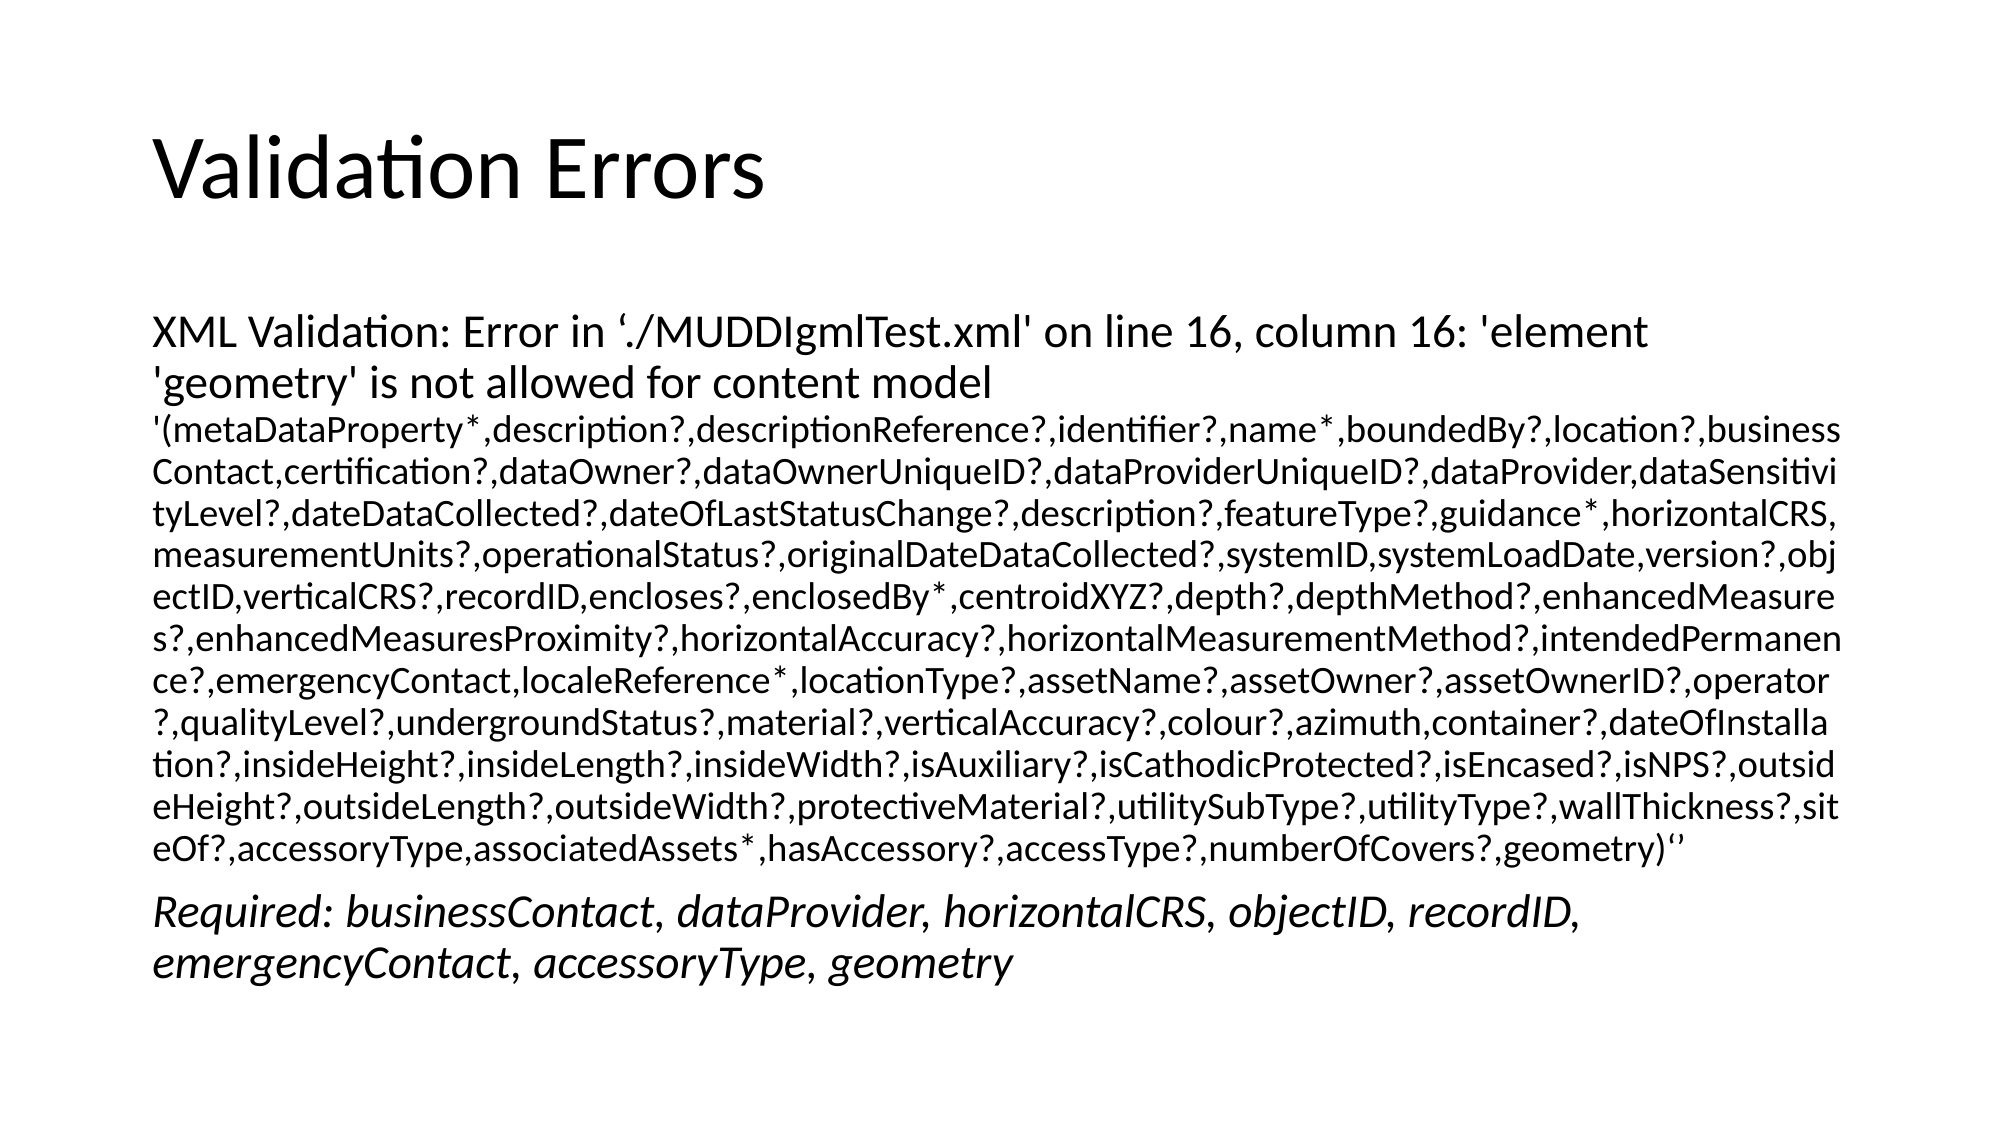

# Validation Errors
XML Validation: Error in ‘./MUDDIgmlTest.xml' on line 16, column 16: 'element 'geometry' is not allowed for content model '(metaDataProperty*,description?,descriptionReference?,identifier?,name*,boundedBy?,location?,businessContact,certification?,dataOwner?,dataOwnerUniqueID?,dataProviderUniqueID?,dataProvider,dataSensitivityLevel?,dateDataCollected?,dateOfLastStatusChange?,description?,featureType?,guidance*,horizontalCRS,measurementUnits?,operationalStatus?,originalDateDataCollected?,systemID,systemLoadDate,version?,objectID,verticalCRS?,recordID,encloses?,enclosedBy*,centroidXYZ?,depth?,depthMethod?,enhancedMeasures?,enhancedMeasuresProximity?,horizontalAccuracy?,horizontalMeasurementMethod?,intendedPermanence?,emergencyContact,localeReference*,locationType?,assetName?,assetOwner?,assetOwnerID?,operator?,qualityLevel?,undergroundStatus?,material?,verticalAccuracy?,colour?,azimuth,container?,dateOfInstallation?,insideHeight?,insideLength?,insideWidth?,isAuxiliary?,isCathodicProtected?,isEncased?,isNPS?,outsideHeight?,outsideLength?,outsideWidth?,protectiveMaterial?,utilitySubType?,utilityType?,wallThickness?,siteOf?,accessoryType,associatedAssets*,hasAccessory?,accessType?,numberOfCovers?,geometry)‘’
Required: businessContact, dataProvider, horizontalCRS, objectID, recordID, emergencyContact, accessoryType, geometry